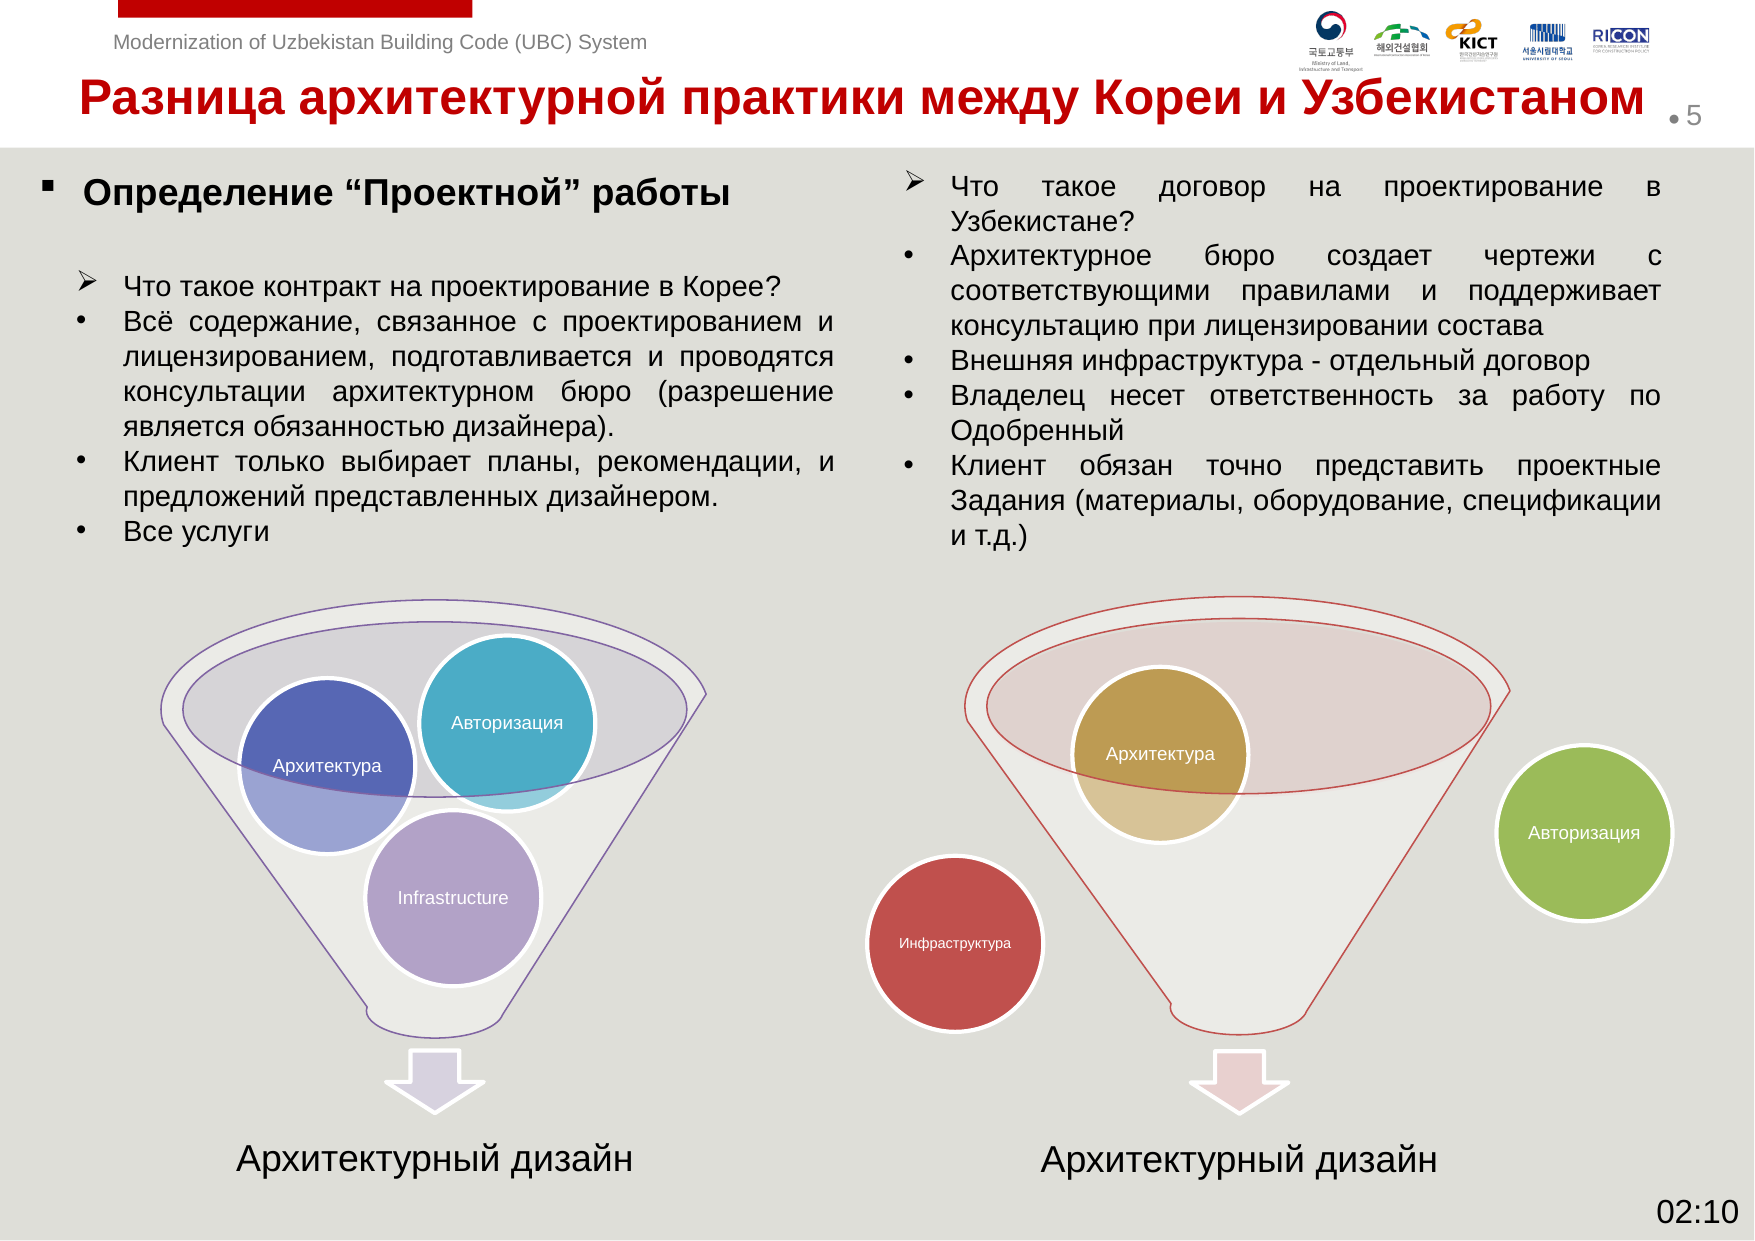

Разница архитектурной практики между Кореи и Узбекистаном
Определение “Проектной” работы

Что такое договор на проектирование в Узбекистане?
Архитектурное бюро создает чертежи с соответствующими правилами и поддерживает консультацию при лицензировании состава
Внешняя инфраструктура - отдельный договор
Владелец несет ответственность за работу по Одобренный
Клиент обязан точно представить проектные Задания (материалы, оборудование, спецификации и т.д.)
Что такое контракт на проектирование в Корее?
Всё содержание, связанное с проектированием и лицензированием, подготавливается и проводятся консультации архитектурном бюро (разрешение является обязанностью дизайнера).
Клиент только выбирает планы, рекомендации, и предложений представленных дизайнером.
Все услуги
Архитектурный дизайн
Infrastructure
Архитектура
Авторизация
Архитектурный дизайн
Инфраструктура
Архитектура
Авторизация
02:10